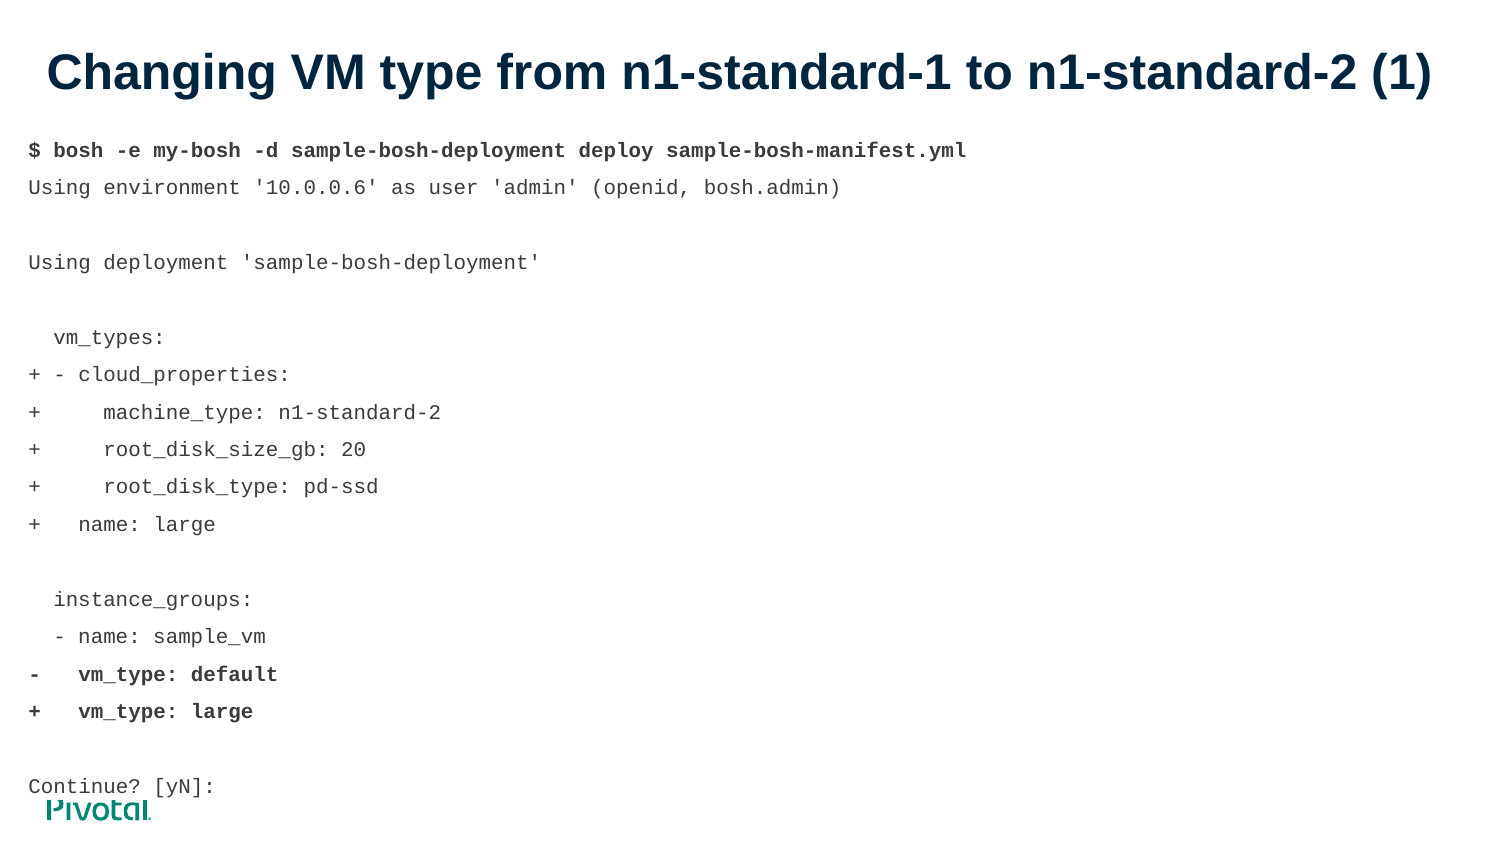

# Changing VM type from n1-standard-1 to n1-standard-2 (1)
$ bosh -e my-bosh -d sample-bosh-deployment deploy sample-bosh-manifest.yml
Using environment '10.0.0.6' as user 'admin' (openid, bosh.admin)

Using deployment 'sample-bosh-deployment'

  vm_types:
+ - cloud_properties:
+     machine_type: n1-standard-2
+     root_disk_size_gb: 20
+     root_disk_type: pd-ssd
+   name: large

  instance_groups:
  - name: sample_vm
-   vm_type: default
+   vm_type: large

Continue? [yN]: